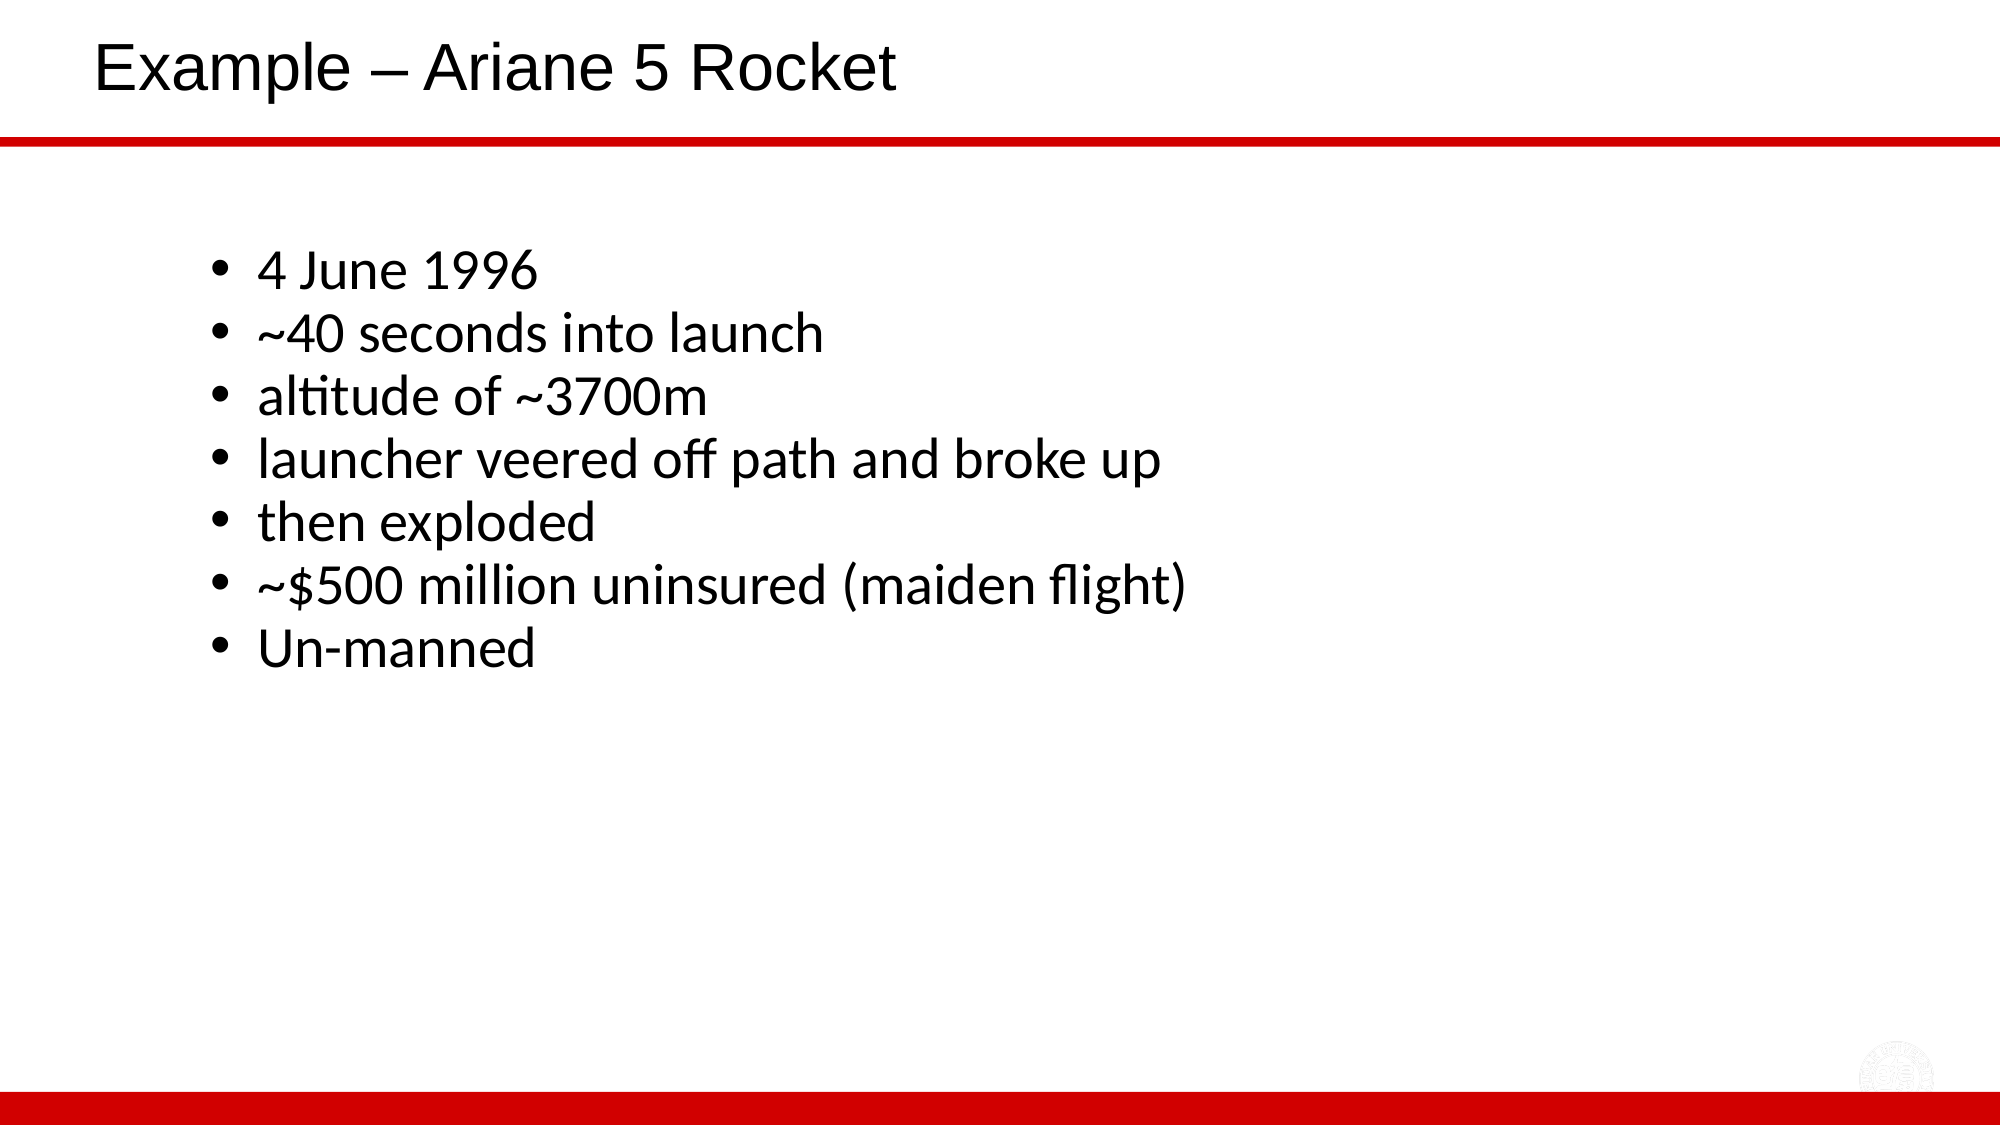

# Example – Ariane 5 Rocket
4 June 1996
~40 seconds into launch
altitude of ~3700m
launcher veered off path and broke up
then exploded
~$500 million uninsured (maiden flight)
Un-manned